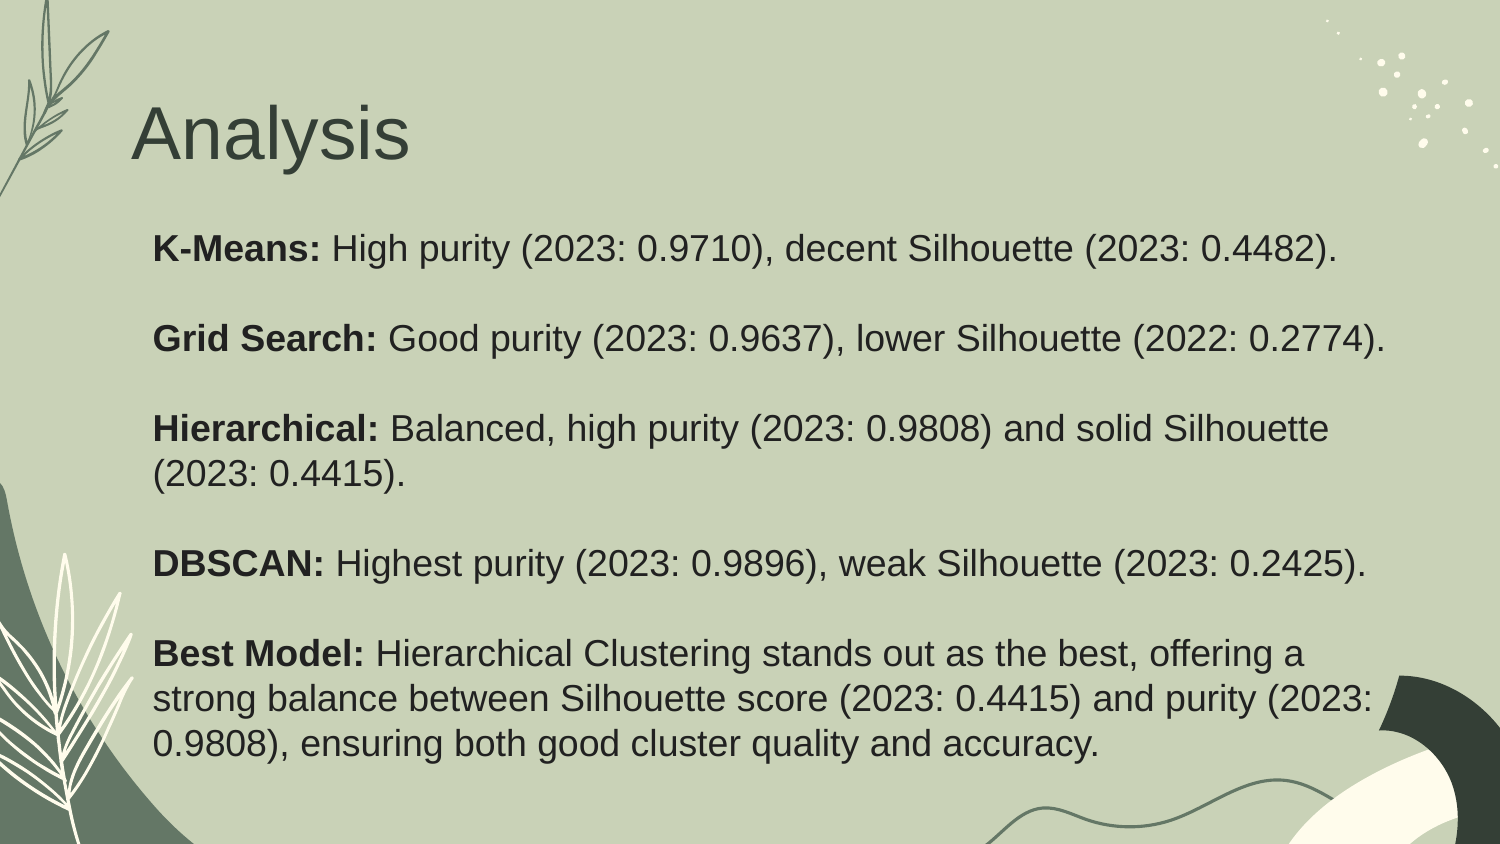

# Analysis
K-Means: High purity (2023: 0.9710), decent Silhouette (2023: 0.4482).

Grid Search: Good purity (2023: 0.9637), lower Silhouette (2022: 0.2774).

Hierarchical: Balanced, high purity (2023: 0.9808) and solid Silhouette (2023: 0.4415).

DBSCAN: Highest purity (2023: 0.9896), weak Silhouette (2023: 0.2425).

Best Model: Hierarchical Clustering stands out as the best, offering a strong balance between Silhouette score (2023: 0.4415) and purity (2023: 0.9808), ensuring both good cluster quality and accuracy.